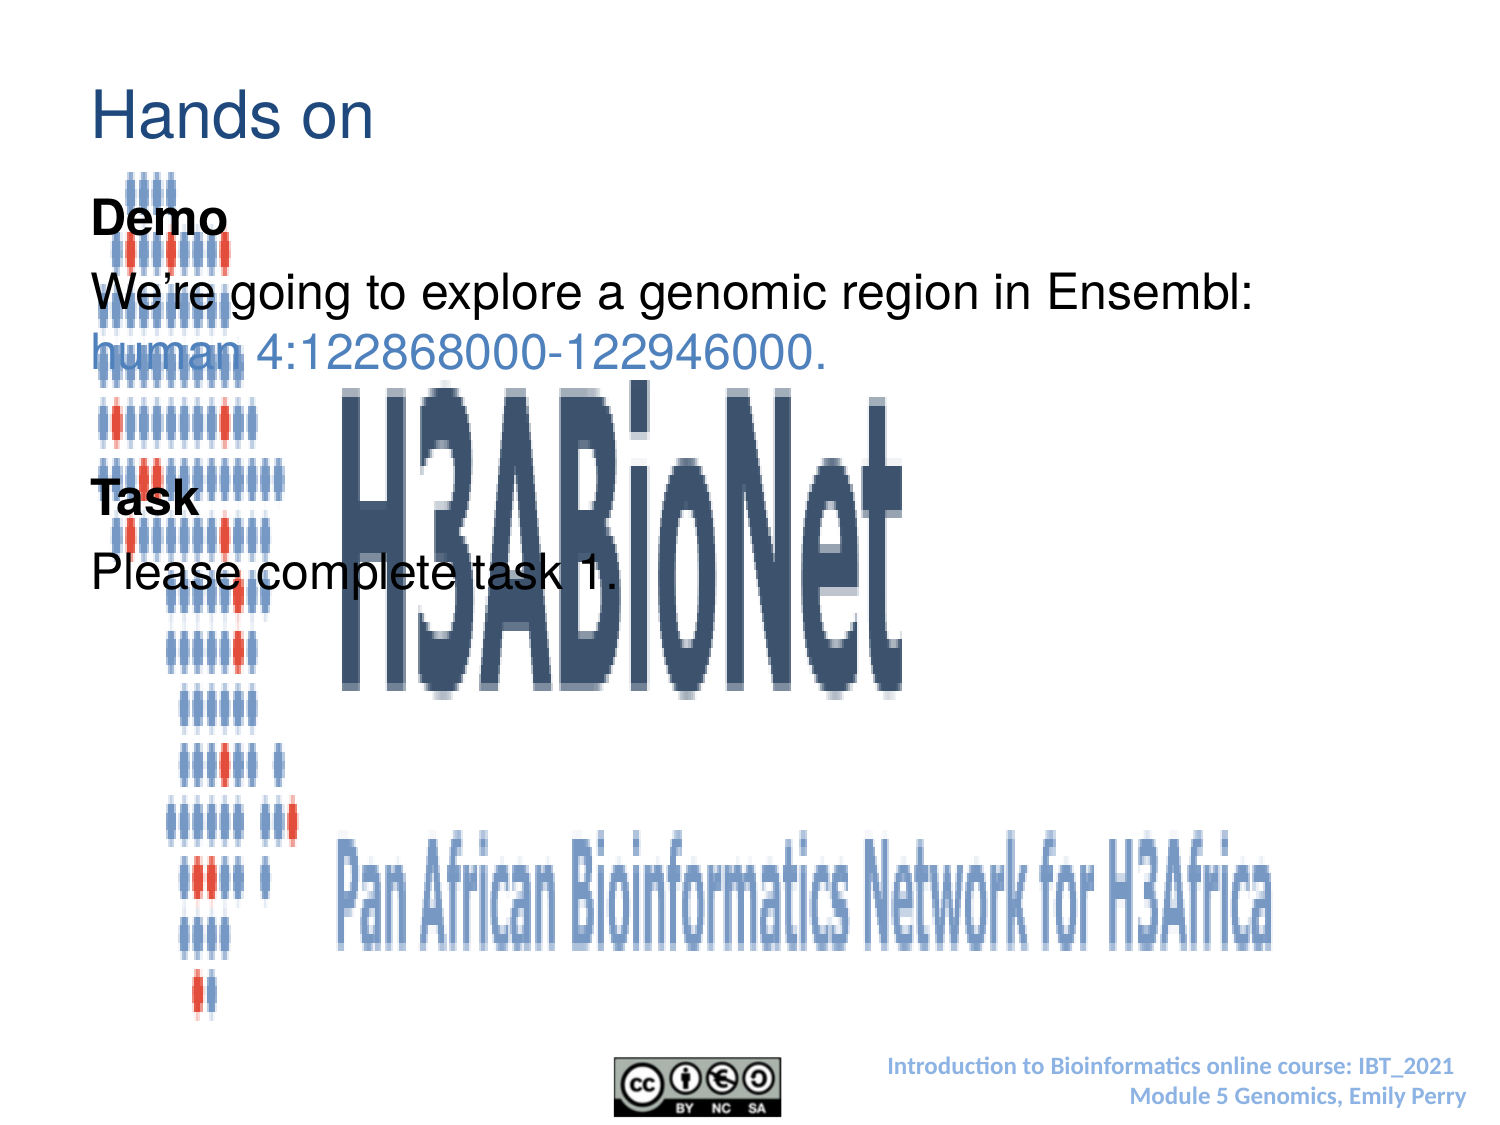

# Hands on
Demo
We’re going to explore a genomic region in Ensembl: human 4:122868000-122946000.

Task
Please complete task 1.